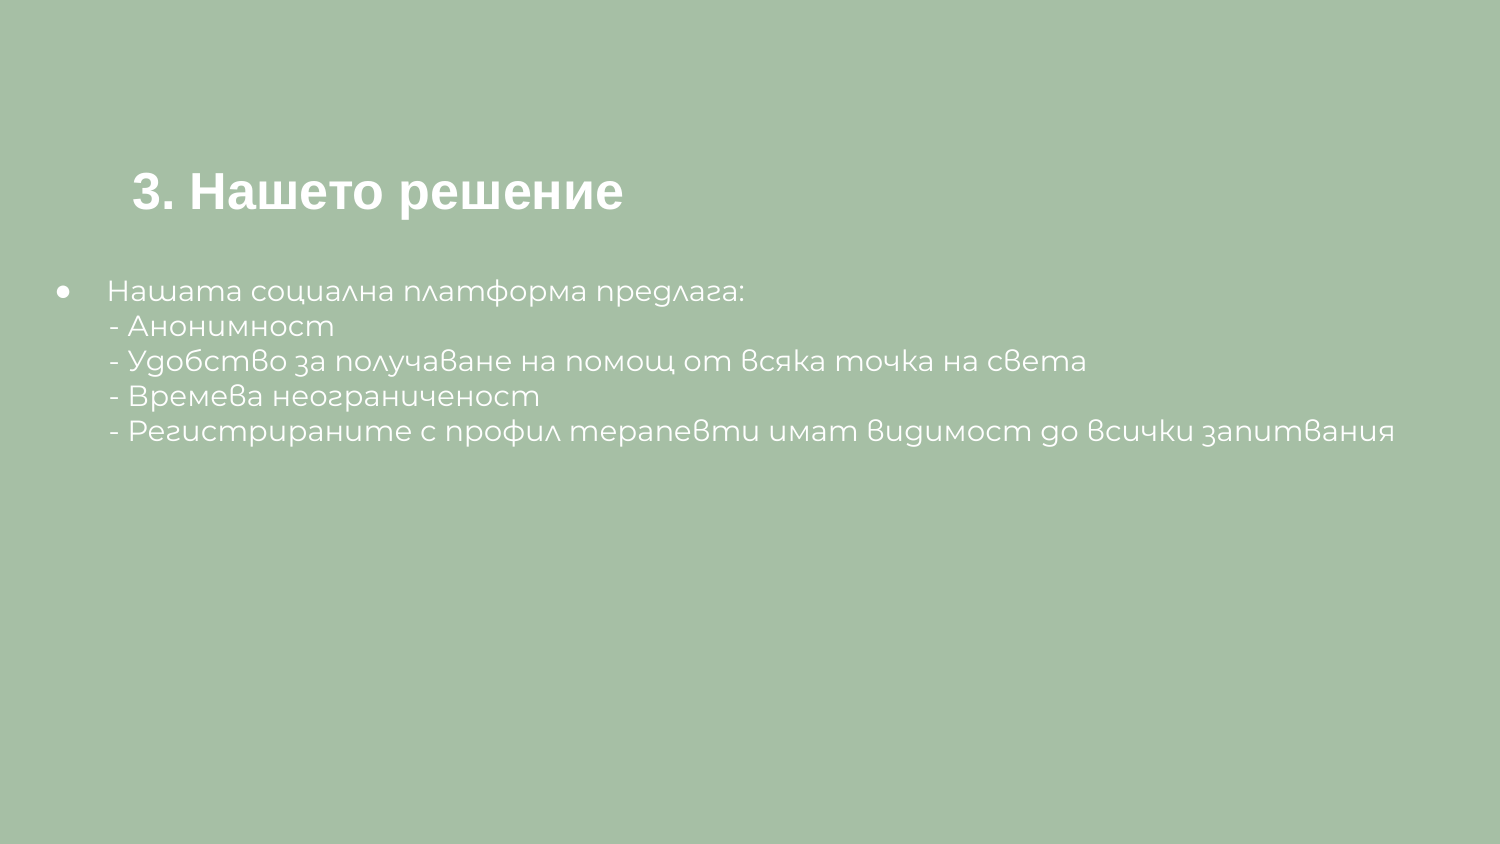

# 3. Нашето решение

Нашата социална платформа предлага:
       - Анонимност
       - Удобство за получаване на помощ от всяка точка на света
       - Времева неограниченост
       - Регистрираните с профил терапевти имат видимост до всички запитвания